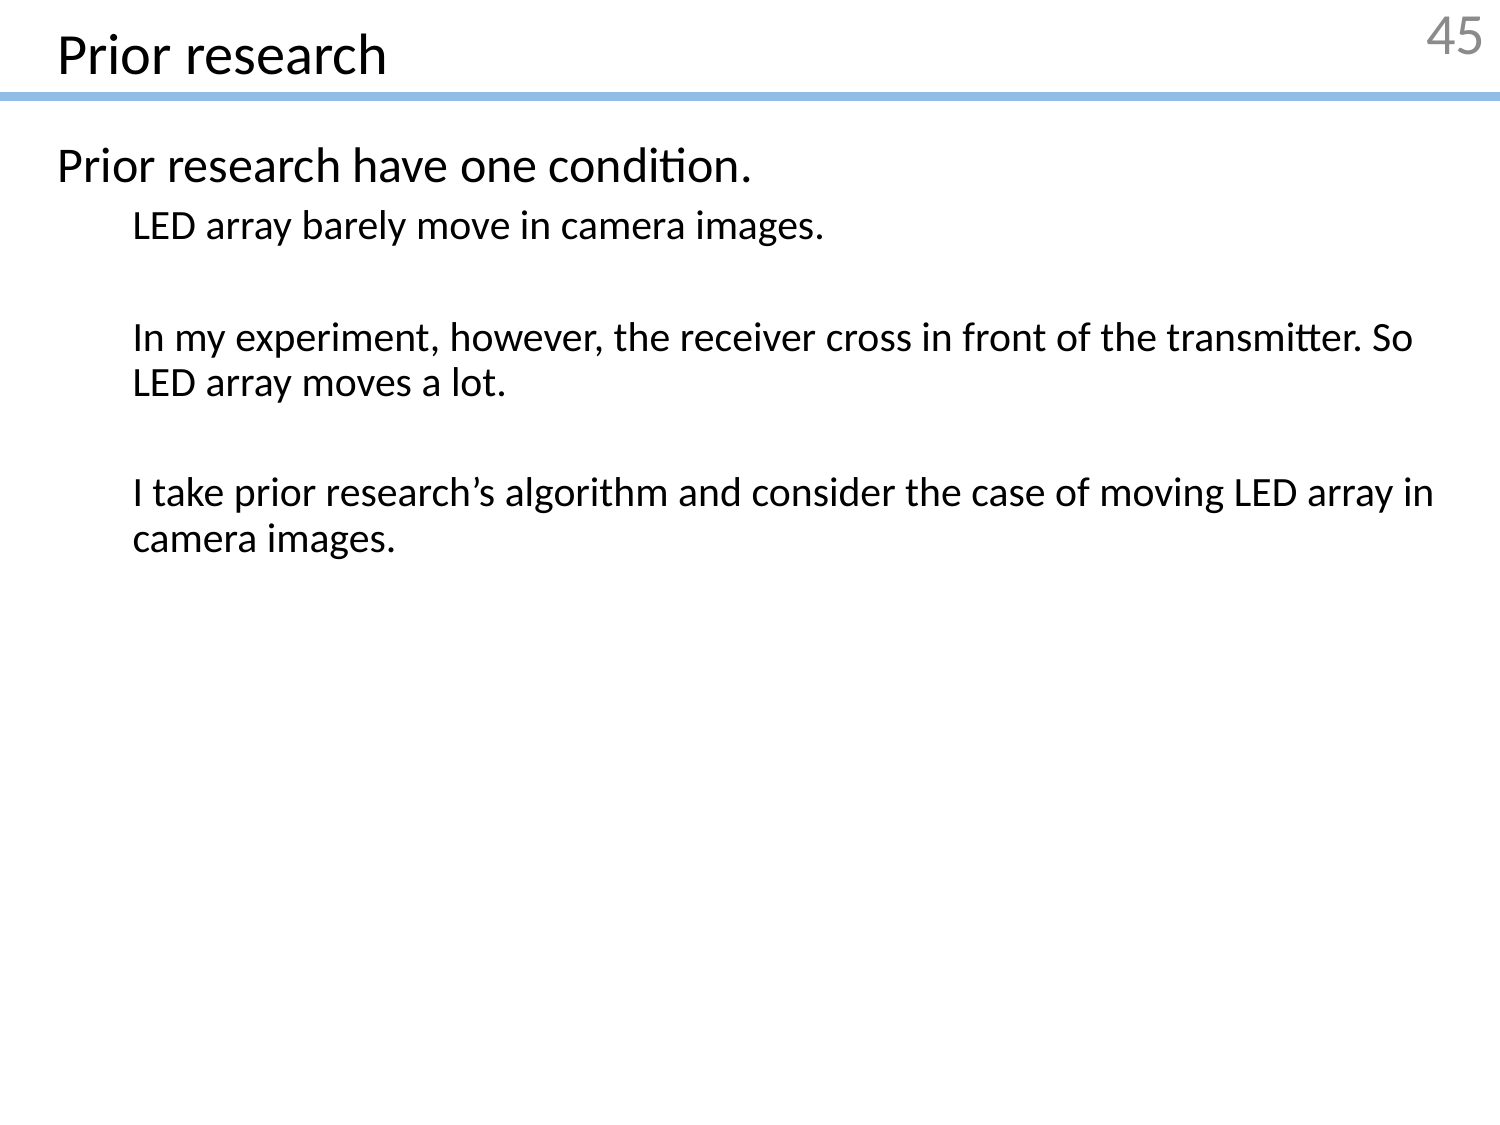

# Prior research
45
Prior research have one condition.
LED array barely move in camera images.

In my experiment, however, the receiver cross in front of the transmitter. So LED array moves a lot.

I take prior research’s algorithm and consider the case of moving LED array in camera images.